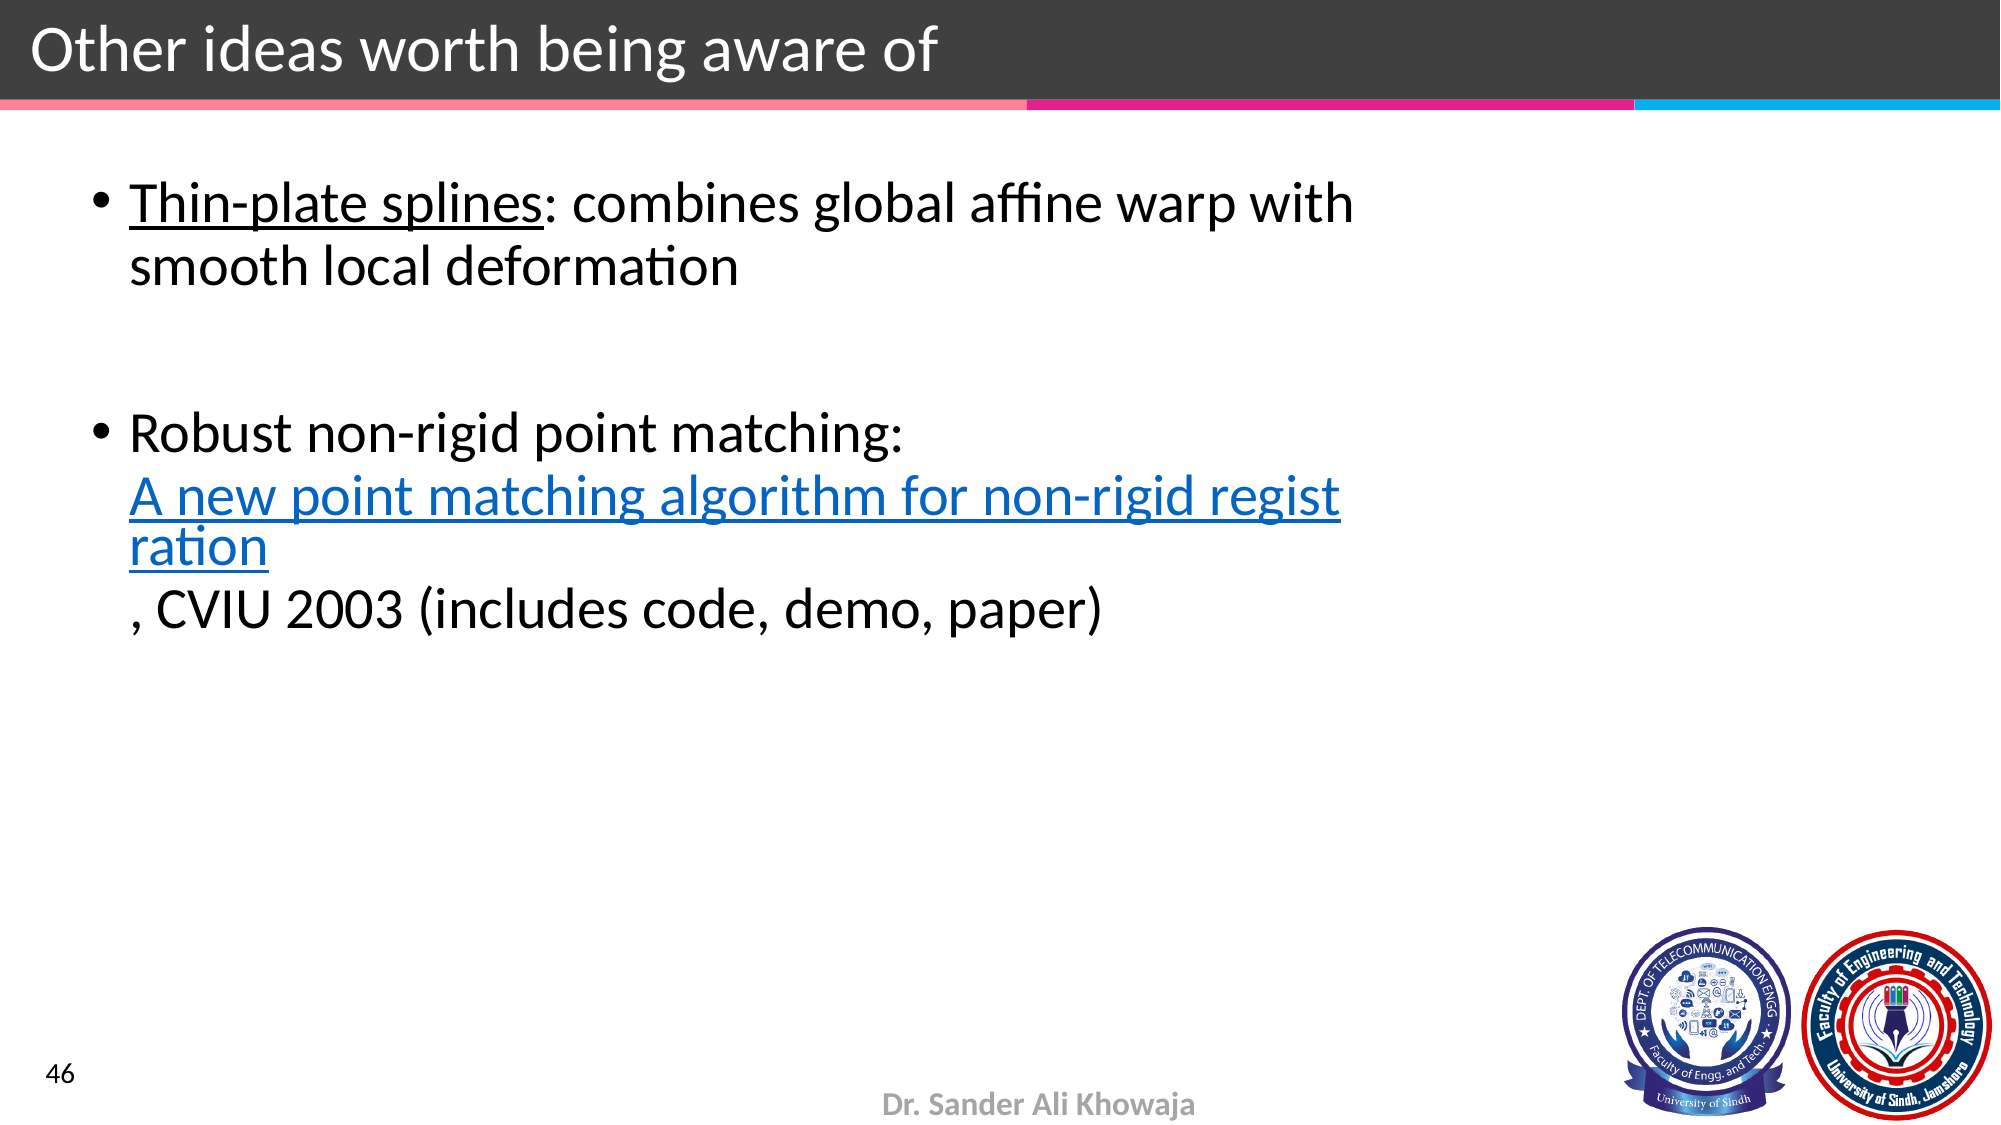

# Other ideas worth being aware of
Thin-plate splines: combines global affine warp with smooth local deformation

Robust non-rigid point matching: A new point matching algorithm for non-rigid registration, CVIU 2003 (includes code, demo, paper)

46